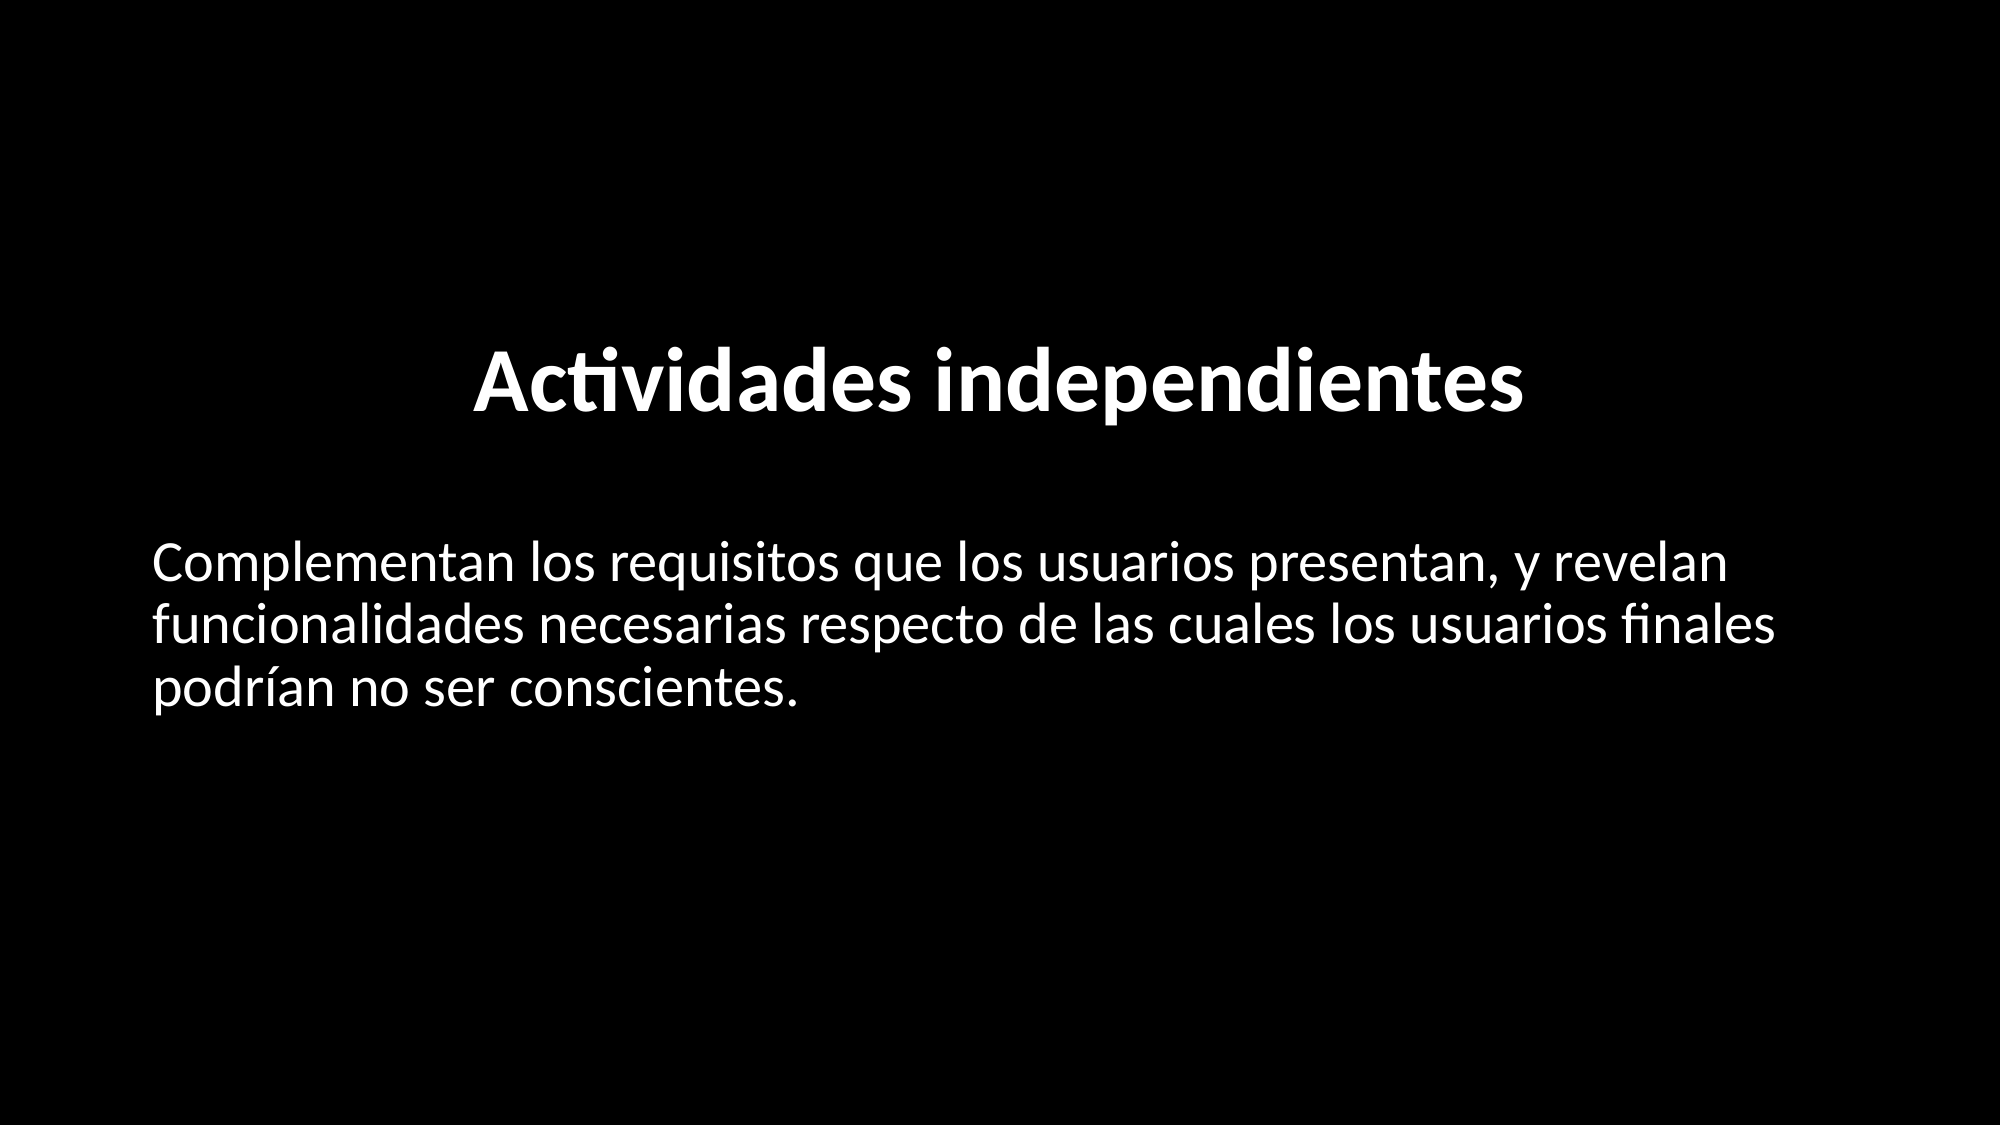

# Actividades independientes
Complementan los requisitos que los usuarios presentan, y revelan funcionalidades necesarias respecto de las cuales los usuarios finales podrían no ser conscientes.